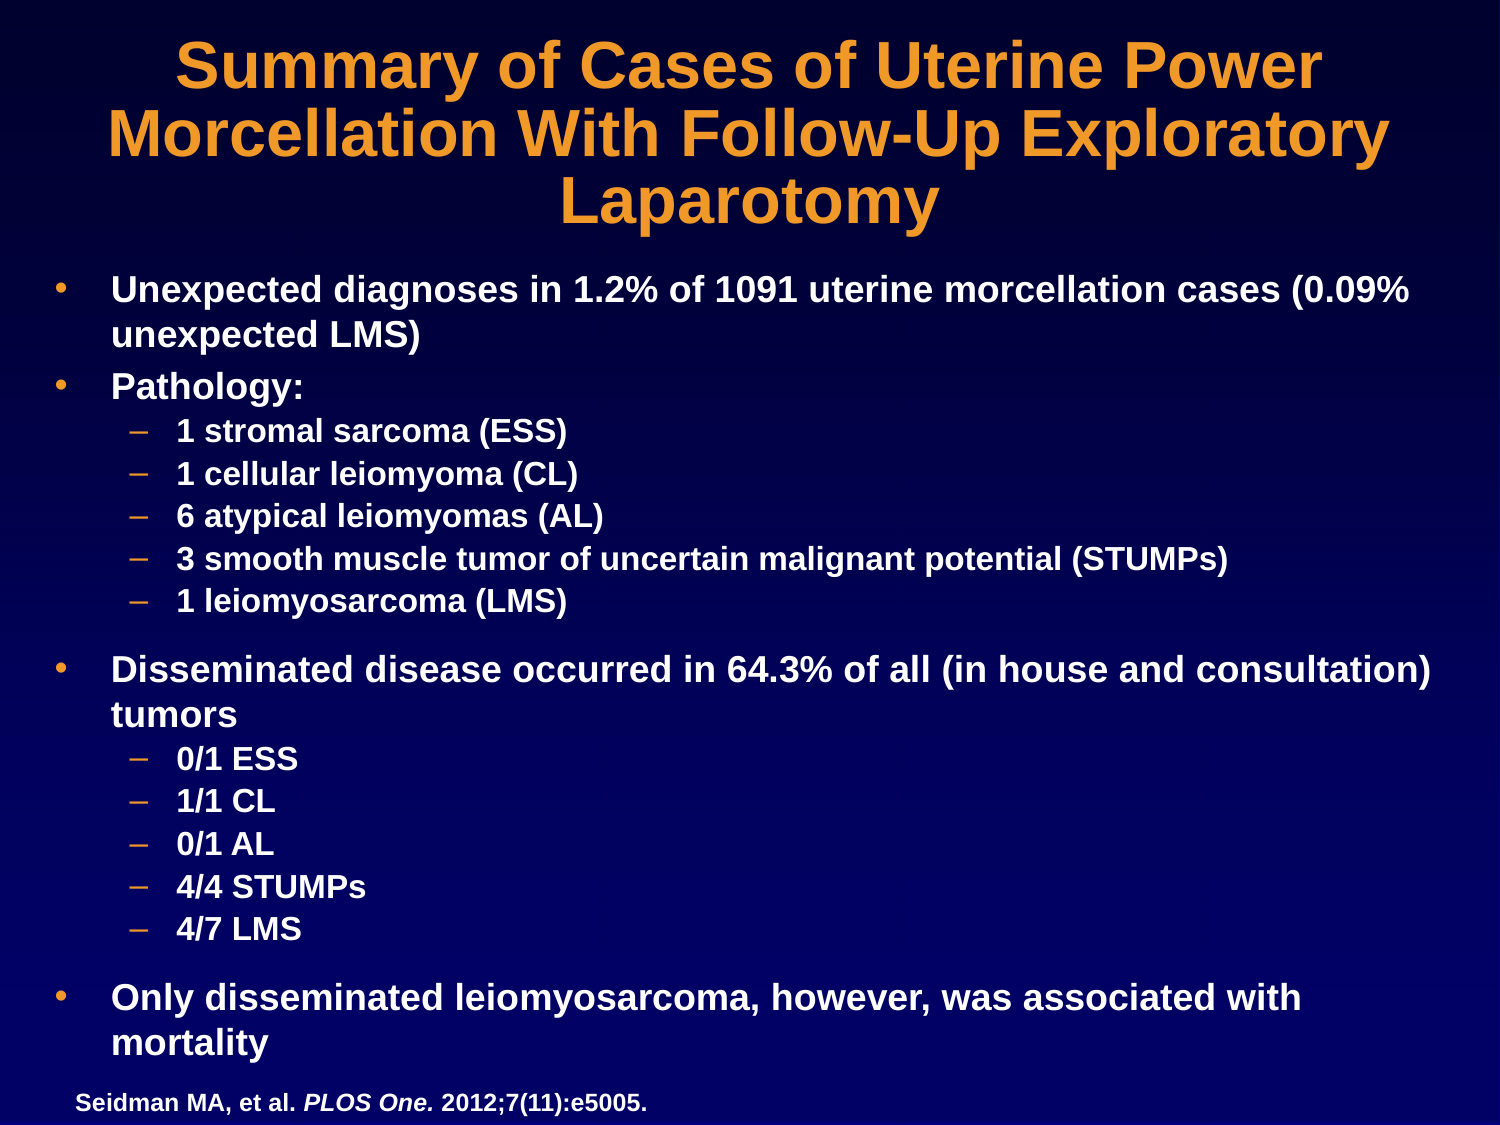

# Summary of Cases of Uterine Power Morcellation With Follow-Up Exploratory Laparotomy
Unexpected diagnoses in 1.2% of 1091 uterine morcellation cases (0.09% unexpected LMS)
Pathology:
1 stromal sarcoma (ESS)
1 cellular leiomyoma (CL)
6 atypical leiomyomas (AL)
3 smooth muscle tumor of uncertain malignant potential (STUMPs)
1 leiomyosarcoma (LMS)

Disseminated disease occurred in 64.3% of all (in house and consultation) tumors
0/1 ESS
1/1 CL
0/1 AL
4/4 STUMPs
4/7 LMS

Only disseminated leiomyosarcoma, however, was associated with mortality
Seidman MA, et al. PLOS One. 2012;7(11):e5005.